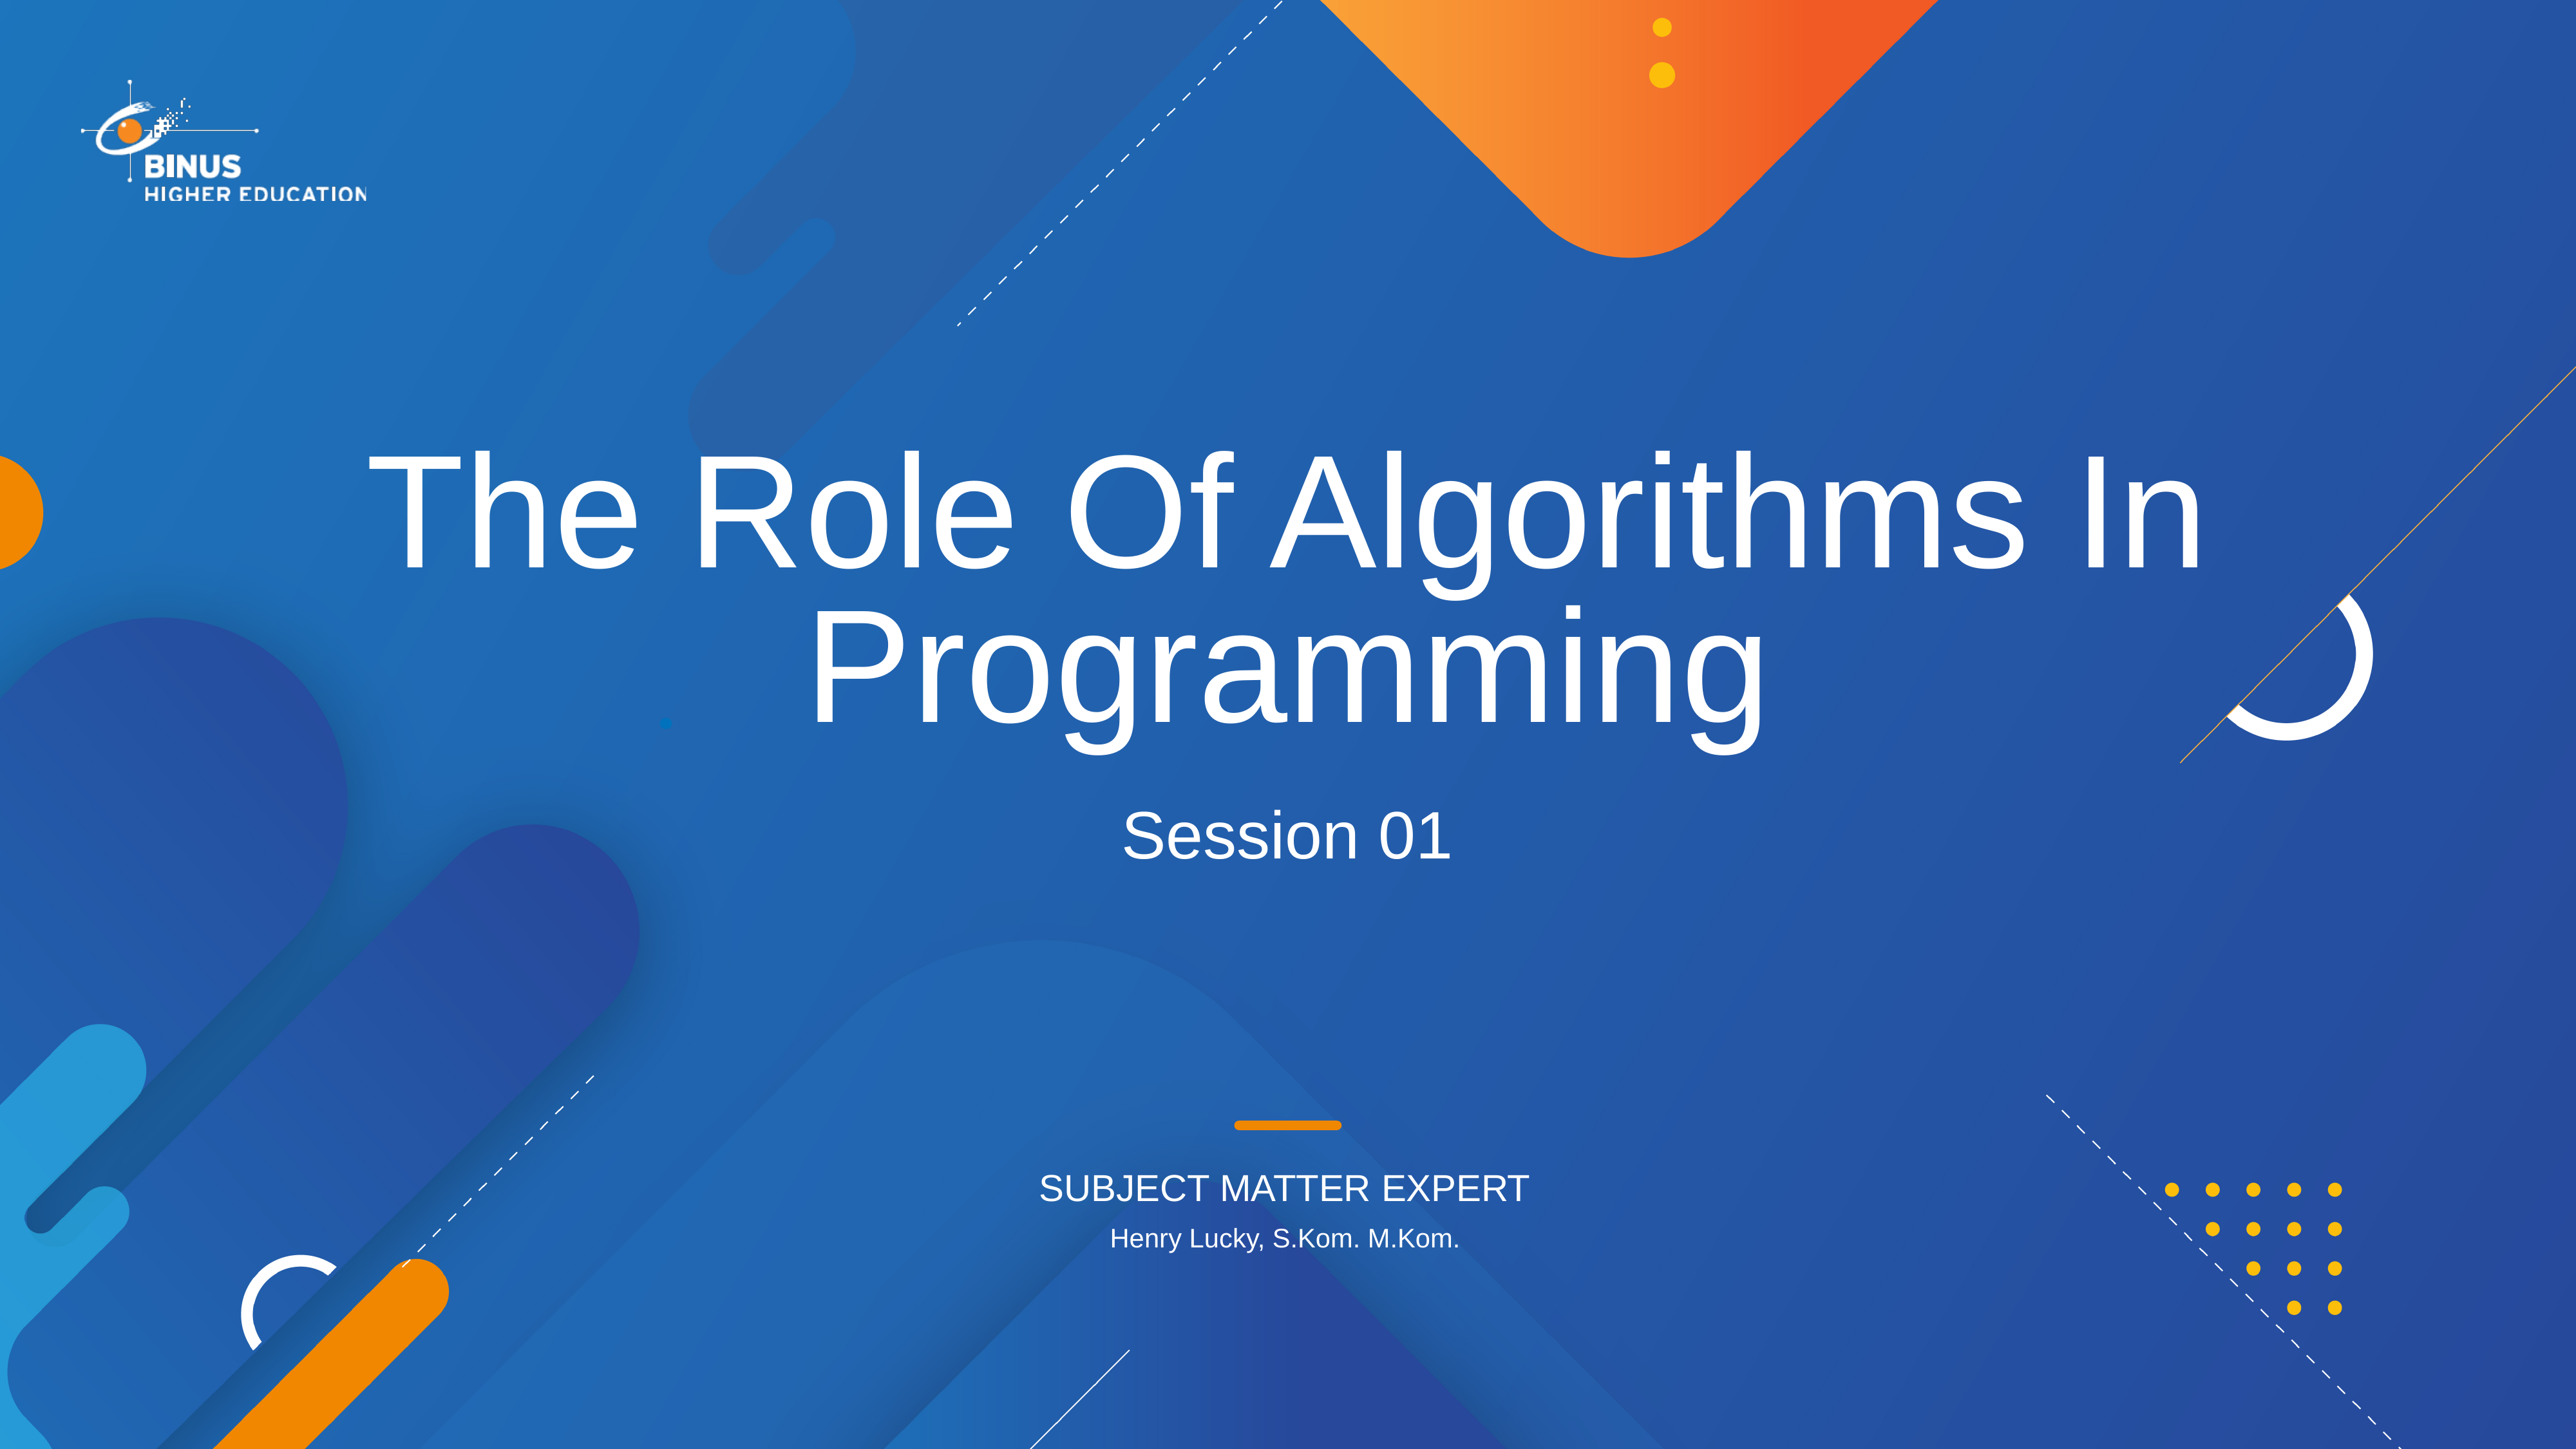

# The Role Of Algorithms In Programming
Session 01
Henry Lucky, S.Kom. M.Kom.